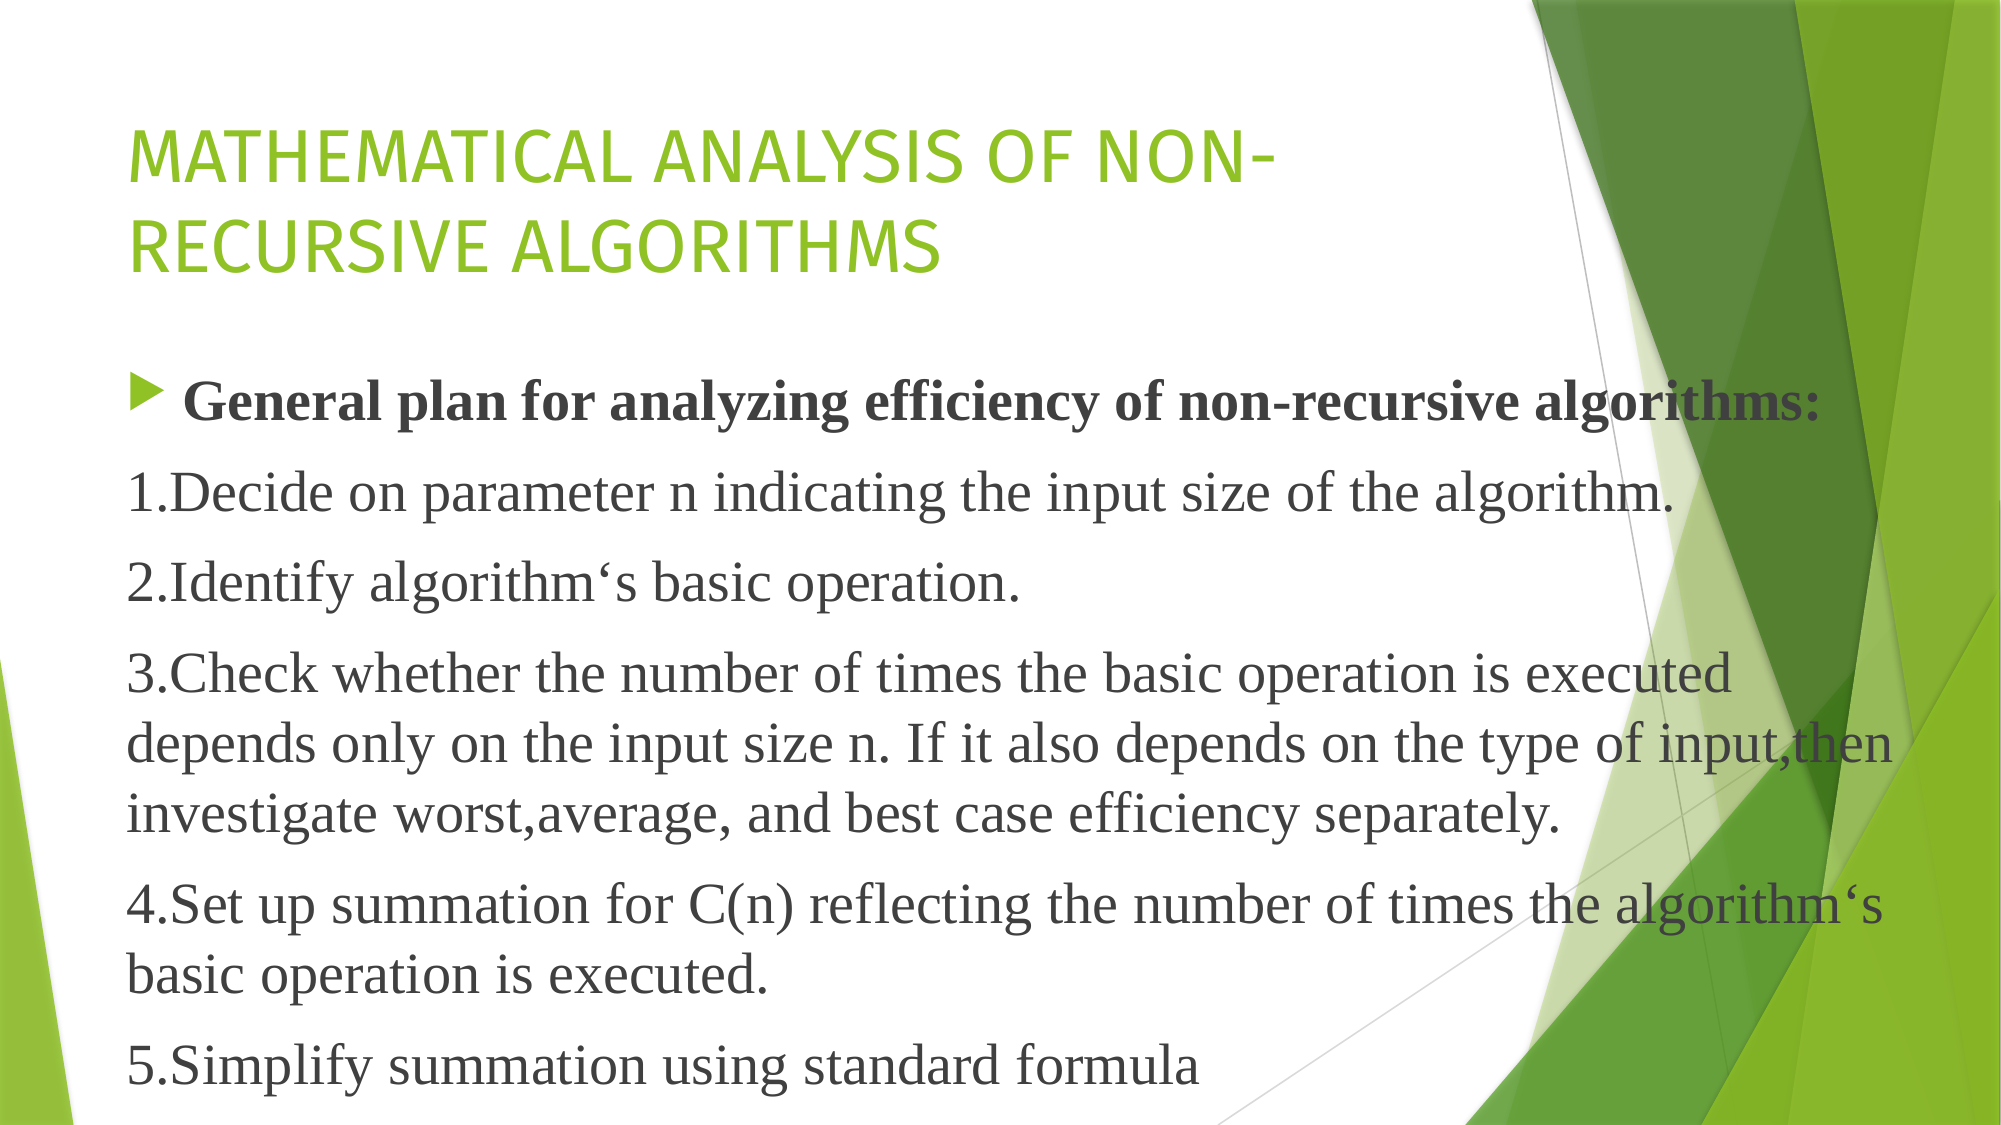

# MATHEMATICAL ANALYSIS OF NON-RECURSIVE ALGORITHMS
General plan for analyzing efficiency of non-recursive algorithms:
1.Decide on parameter n indicating the input size of the algorithm.
2.Identify algorithm‘s basic operation.
3.Check whether the number of times the basic operation is executed depends only on the input size n. If it also depends on the type of input,then investigate worst,average, and best case efficiency separately.
4.Set up summation for C(n) reflecting the number of times the algorithm‘s basic operation is executed.
5.Simplify summation using standard formula